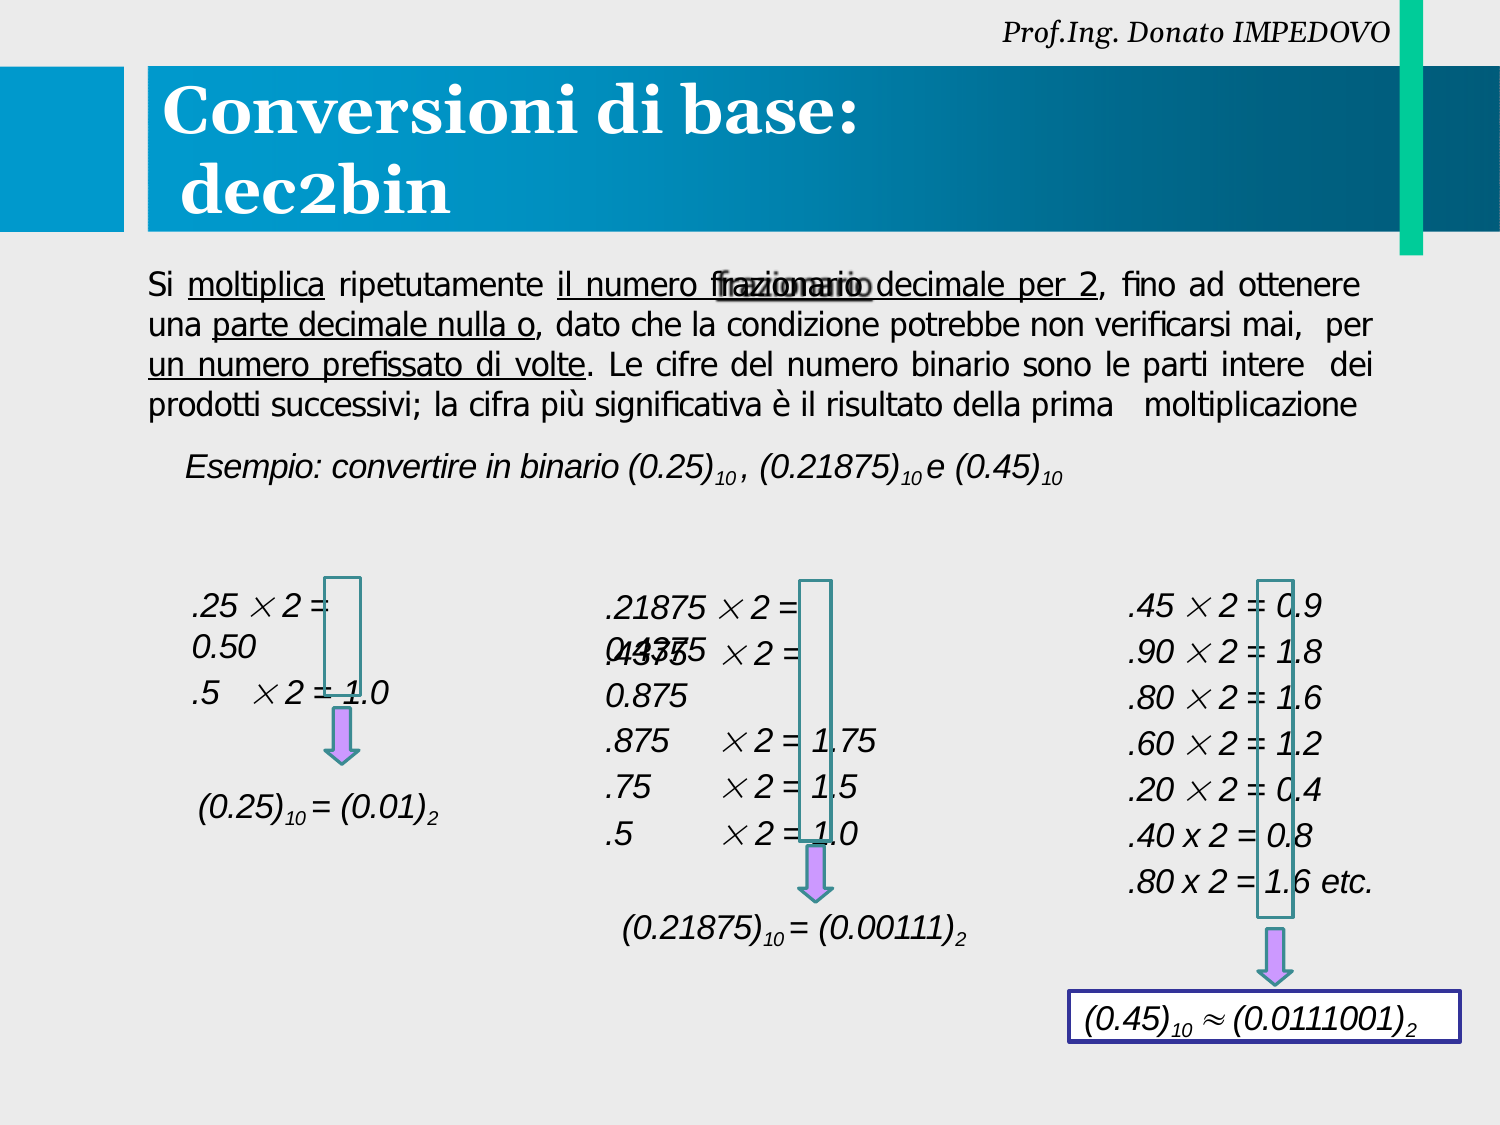

Prof.Ing. Donato IMPEDOVO
# Conversioni di base:  dec2bin

Si moltiplica ripetutamente il numero frazionario decimale per 2, fino ad ottenere  una parte decimale nulla o, dato che la condizione potrebbe non verificarsi mai,  per un numero prefissato di volte. Le cifre del numero binario sono le parti intere  dei prodotti successivi; la cifra più significativa è il risultato della prima   moltiplicazione
Esempio: convertire in binario (0.25)10 , (0.21875)10 e (0.45)10
.25 × 2 = 0.50
.5	× 2 = 1.0
.45 × 2 = 0.9
.90 × 2 = 1.8
.80 × 2 = 1.6
.60 × 2 = 1.2
.20 × 2 = 0.4
.40 x 2 = 0.8
.80 x 2 = 1.6 etc.

.21875 × 2 = 0.4375
.4375	× 2 = 0.875
.875	× 2 = 1.75
.75	× 2 = 1.5
.5	× 2 = 1.0

(0.25)10 = (0.01)2

(0.21875)10 = (0.00111)2

(0.45)10 ≈ (0.0111001)2